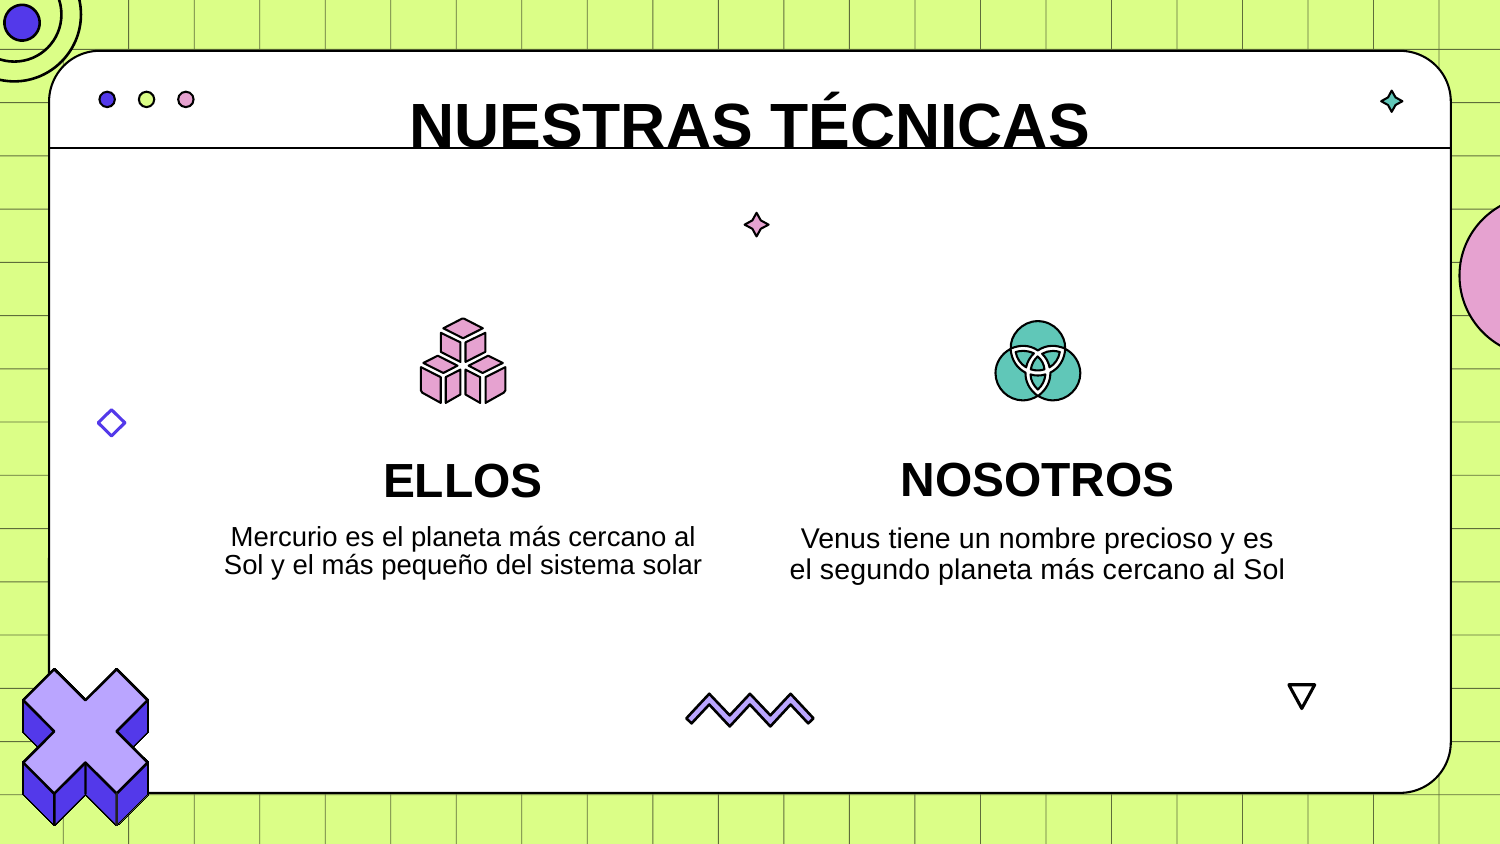

# NUESTRAS TÉCNICAS

NOSOTROS
ELLOS
Venus tiene un nombre precioso y es el segundo planeta más cercano al Sol
Mercurio es el planeta más cercano al Sol y el más pequeño del sistema solar